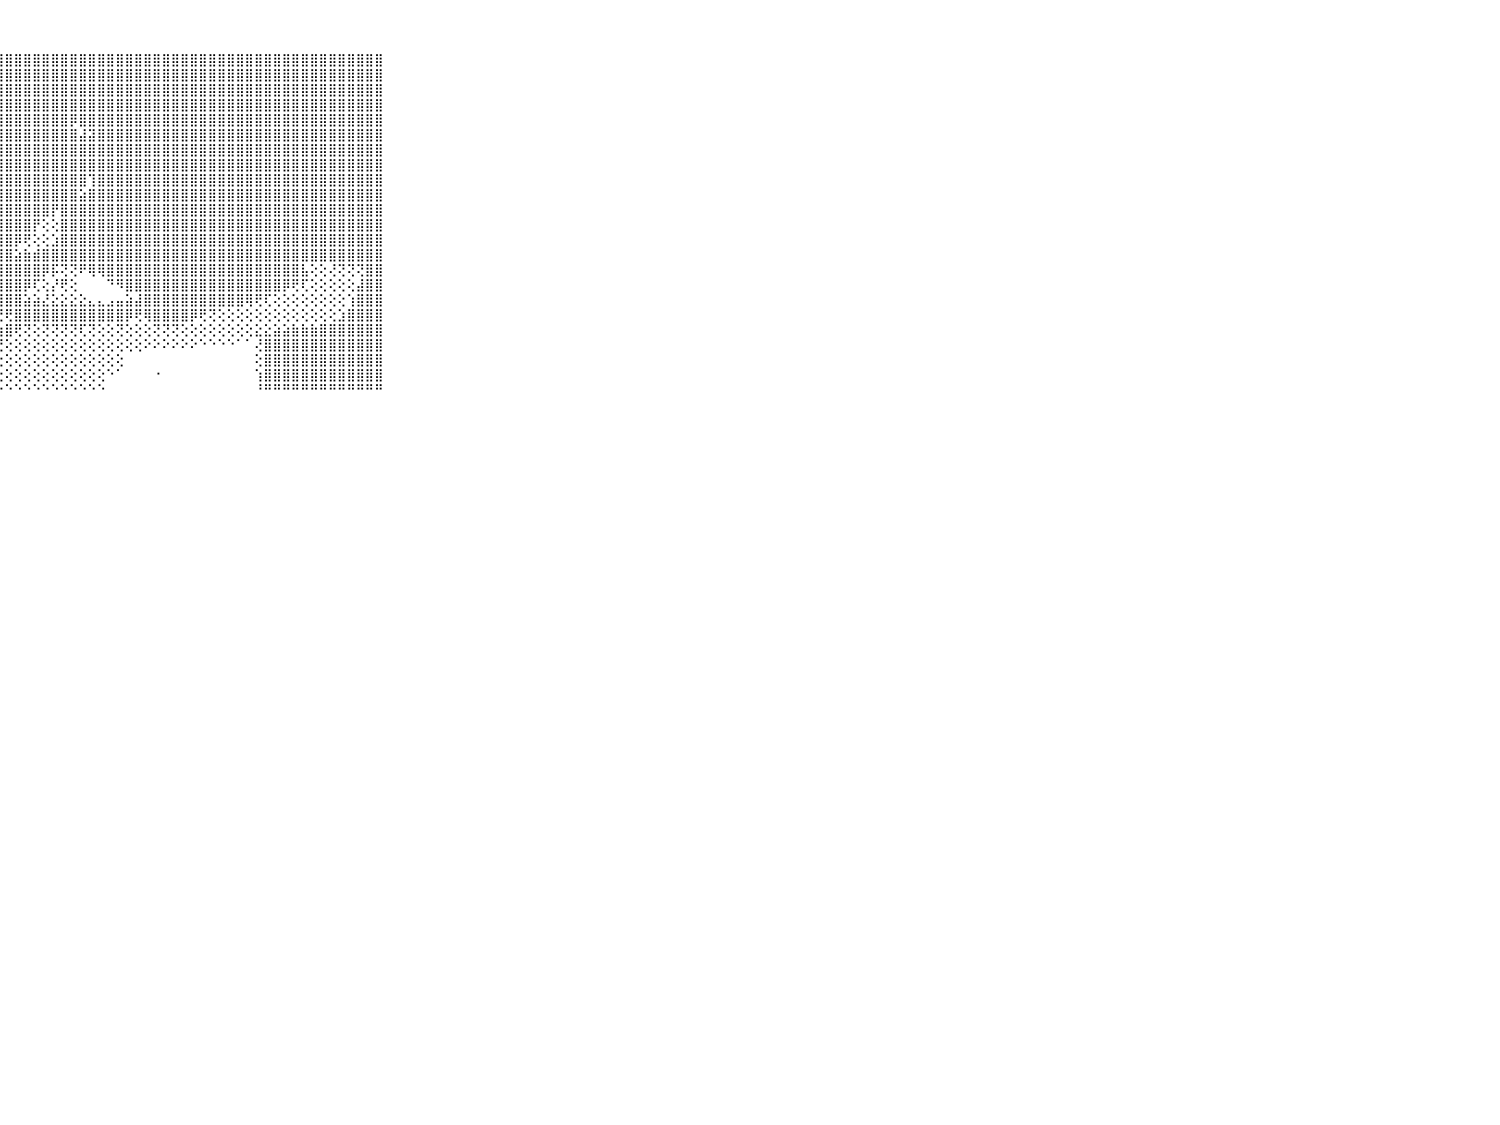

⠀⠀⠀⠀⠀⠀⠀⠀⠀⠀⠀⣿⣿⣿⣿⣿⣿⣿⣿⣿⣿⣿⣿⣿⣿⣿⣿⣿⣿⣿⣿⣿⣿⣿⣿⣿⣿⣿⣿⣿⣿⣿⣿⣿⣿⣿⣿⣿⣿⣿⣿⣿⣿⣿⣿⣿⣿⣿⣿⣿⣿⣿⣿⣿⣿⣿⣿⣿⣿⠀⠀⠀⠀⠀⠀⠀⠀⠀⠀⠀⠀
⠀⠀⠀⠀⠀⠀⠀⠀⠀⠀⠀⣿⣿⣿⣿⣿⣿⣿⣿⣿⣿⣿⣿⣿⣿⣿⣿⣿⣿⣿⣿⣿⣿⣿⣿⣿⣿⣿⣿⣿⣿⣿⣿⣿⣿⣿⣿⣿⣿⣿⣿⣿⣿⣿⣿⣿⣿⣿⣿⣿⣿⣿⣿⣿⣿⣿⣿⣿⣿⠀⠀⠀⠀⠀⠀⠀⠀⠀⠀⠀⠀
⠀⠀⠀⠀⠀⠀⠀⠀⠀⠀⠀⣿⣿⣿⣿⣿⣿⣿⣿⣿⣿⣿⣿⣯⣽⣽⣿⣿⣿⣿⣿⣿⣿⣿⣿⣿⣿⣿⣿⣿⣿⣿⣿⣿⣿⣿⣿⣿⣿⣿⣿⣿⣿⣿⣿⣿⣿⣿⣿⣿⣿⣿⣿⣿⣿⣿⣿⣿⣿⠀⠀⠀⠀⠀⠀⠀⠀⠀⠀⠀⠀
⠀⠀⠀⠀⠀⠀⠀⠀⠀⠀⠀⣿⣿⣿⣿⣿⣿⣿⣿⣿⣿⣿⣿⣿⣿⣿⣿⣿⣿⣿⣿⣿⣿⣿⣿⣿⣿⣿⣿⣿⣿⣿⣿⣿⣿⣿⣿⣿⣿⣿⣿⣿⣿⣿⣿⣿⣿⣿⣿⣿⣿⣿⣿⣿⣿⣿⣿⣿⣿⠀⠀⠀⠀⠀⠀⠀⠀⠀⠀⠀⠀
⠀⠀⠀⠀⠀⠀⠀⠀⠀⠀⠀⣿⣿⣿⣿⣿⣿⣿⣿⣿⣿⣿⣿⣿⣿⣿⣿⣿⣿⣿⣿⣿⣿⣿⣿⡿⣿⣿⣿⣿⣿⣿⣿⣿⣿⣿⣿⣿⣿⣿⣿⣿⣿⣿⣿⣿⣿⣿⣿⣿⣿⣿⣿⣿⣿⣿⣿⣿⣿⠀⠀⠀⠀⠀⠀⠀⠀⠀⠀⠀⠀
⠀⠀⠀⠀⠀⠀⠀⠀⠀⠀⠀⣿⣿⣿⣿⣿⣿⣿⣿⣿⣿⣿⣿⣿⣿⣿⣿⣿⣿⣿⣿⣿⣿⣿⣿⣿⣼⣽⣿⣿⣿⣿⣿⣿⣿⣿⣿⣿⣿⣿⣿⣿⣿⣿⣿⣿⣿⣿⣿⣿⣿⣿⣿⣿⣿⣿⣿⣿⣿⠀⠀⠀⠀⠀⠀⠀⠀⠀⠀⠀⠀
⠀⠀⠀⠀⠀⠀⠀⠀⠀⠀⠀⣿⣿⣿⣿⣿⣿⣿⣿⣿⣿⣿⣿⣿⣿⣿⣿⣿⣿⣿⣿⣿⣿⣿⣿⣿⣿⣿⣿⣿⣿⣿⣿⣿⣿⣿⣿⣿⣿⣿⣿⣿⣿⣿⣿⣿⣿⣿⣿⣿⣿⣿⣿⣿⣿⣿⣿⣿⣿⠀⠀⠀⠀⠀⠀⠀⠀⠀⠀⠀⠀
⠀⠀⠀⠀⠀⠀⠀⠀⠀⠀⠀⣿⣿⣿⣿⣿⣿⣿⣿⣿⣿⣿⣿⣿⣿⣿⣿⣿⣿⣿⣿⣿⣿⣿⣿⣿⣿⣿⣿⣿⣿⣿⣿⣿⣿⣿⣿⣿⣿⣿⣿⣿⣿⣿⣿⣿⣿⣿⣿⣿⣿⣿⣿⣿⣿⣿⣿⣿⣿⠀⠀⠀⠀⠀⠀⠀⠀⠀⠀⠀⠀
⠀⠀⠀⠀⠀⠀⠀⠀⠀⠀⠀⣿⣿⣿⣿⣿⣿⣿⣿⣿⣿⣿⣿⣿⣿⣿⣿⣿⣿⣿⣿⣿⣿⣿⣿⣿⣿⢹⣿⣿⣿⣿⣿⣿⣿⣿⣿⣿⣿⣿⣿⣿⣿⣿⣿⣿⣿⣿⣿⣿⣿⣿⣿⣿⣿⣿⣿⣿⣿⠀⠀⠀⠀⠀⠀⠀⠀⠀⠀⠀⠀
⠀⠀⠀⠀⠀⠀⠀⠀⠀⠀⠀⣿⣿⣿⣿⣿⣿⣿⣿⣿⣿⣿⣿⣿⣿⣿⣿⣿⣿⣿⣿⣿⣿⣿⣿⣿⣵⣿⣿⣿⣿⣿⣿⣿⣿⣿⣿⣿⣿⣿⣿⣿⣿⣿⣿⣿⣿⣿⣿⣿⣿⣿⣿⣿⣿⣿⣿⣿⣿⠀⠀⠀⠀⠀⠀⠀⠀⠀⠀⠀⠀
⠀⠀⠀⠀⠀⠀⠀⠀⠀⠀⠀⣿⣿⣿⣿⣿⣿⣿⣿⣿⣿⣿⣿⣿⣿⣿⣿⣿⣿⣿⣿⣿⣿⡟⣿⣿⣿⣿⣿⣿⣿⣿⣿⣿⣿⣿⣿⣿⣿⣿⣿⣿⣿⣿⣿⣿⣿⣿⣿⣿⣿⣿⣿⣿⣿⣿⣿⣿⣿⠀⠀⠀⠀⠀⠀⠀⠀⠀⠀⠀⠀
⠀⠀⠀⠀⠀⠀⠀⠀⠀⠀⠀⣿⣿⣿⣿⣿⣿⣿⣿⣿⣿⣿⣿⣿⣿⣿⣿⣿⣿⣿⣿⡟⢕⢕⣿⣿⣿⣿⣿⣿⣿⣿⣿⣿⣿⣿⣿⣿⣿⣿⣿⣿⣿⣿⣿⣿⣿⣿⣿⣿⣿⣿⣿⣿⣿⣿⣿⣿⣿⠀⠀⠀⠀⠀⠀⠀⠀⠀⠀⠀⠀
⠀⠀⠀⠀⠀⠀⠀⠀⠀⠀⠀⣿⣿⣿⣿⣿⣿⣿⣿⣿⣿⣿⣿⣿⣿⣿⣿⣿⣿⡿⢟⢕⢕⣱⣿⣿⣿⣿⣿⣿⣿⣿⣿⣿⣿⣿⣿⣿⣿⣿⣿⣿⣿⣿⣿⣿⣿⣿⣿⣿⣿⣿⣿⣿⣿⣿⣿⣿⣿⠀⠀⠀⠀⠀⠀⠀⠀⠀⠀⠀⠀
⠀⠀⠀⠀⠀⠀⠀⠀⠀⠀⠀⣿⣿⣿⣿⣿⣿⣿⣿⣿⣿⣿⣿⣿⣿⣿⣿⣿⣿⣵⣷⣾⣿⣿⣿⣿⣿⣿⣿⣿⣿⣿⣿⣿⣿⣿⣿⣿⣿⣿⣿⣿⣿⣿⣿⣿⣿⣿⣿⣿⣿⣿⣿⣿⣿⣿⣿⣿⣿⠀⠀⠀⠀⠀⠀⠀⠀⠀⠀⠀⠀
⠀⠀⠀⠀⠀⠀⠀⠀⠀⠀⠀⣿⣿⣿⣿⣿⣿⣿⣿⣿⣿⣿⣿⣿⣿⣿⣿⣿⣿⣿⣿⣿⡿⡯⢝⢝⠟⢿⢿⣿⣿⣿⣿⣿⣿⣿⣿⣿⣿⣿⣿⣿⣿⣿⣿⣿⣿⣿⣿⣿⣧⢕⢕⢜⢝⢝⢝⣿⣿⠀⠀⠀⠀⠀⠀⠀⠀⠀⠀⠀⠀
⠀⠀⠀⠀⠀⠀⠀⠀⠀⠀⠀⣿⣿⣿⣿⣿⣿⣿⣿⣿⣿⣿⣿⣿⣿⣿⣿⣿⣿⣿⡿⢏⢕⡜⢟⢕⠀⠀⠀⠙⠻⣿⣿⣿⣿⣿⣿⣿⣿⣿⣿⣿⣿⣿⣿⣿⣿⣿⡿⢟⢏⢕⢕⢕⢕⢕⣼⣿⣿⠀⠀⠀⠀⠀⠀⠀⠀⠀⠀⠀⠀
⠀⠀⠀⠀⠀⠀⠀⠀⠀⠀⠀⣿⣿⣿⣿⣿⣿⣿⣿⣿⣿⣿⣿⣿⣿⣿⣿⣿⣿⣿⣵⣵⣜⣕⣕⣕⣕⣄⣄⣠⣤⣵⣼⣿⣿⣿⣿⣿⣿⣿⣿⣿⣿⣿⢿⢟⢏⢕⢕⢕⢕⢕⢕⢕⢕⢱⣿⣿⣿⠀⠀⠀⠀⠀⠀⠀⠀⠀⠀⠀⠀
⠀⠀⠀⠀⠀⠀⠀⠀⠀⠀⠀⣿⣿⣿⣿⣿⣿⣿⣿⣿⣿⣿⣿⣿⣿⡿⢿⢟⢟⣿⣿⣿⣿⣿⣿⣿⣿⣿⣿⣿⣿⡿⢟⢿⣿⣿⣿⣿⡿⢟⢝⢕⢕⢕⢕⢕⢕⢕⢕⢕⢕⢕⢕⢕⣱⣿⣿⣿⣿⠀⠀⠀⠀⠀⠀⠀⠀⠀⠀⠀⠀
⠀⠀⠀⠀⠀⠀⠀⠀⠀⠀⠀⣿⣿⣿⣿⣿⣿⣿⣿⣿⣿⣿⣿⣿⣯⣷⣿⣷⣿⢟⢝⢕⢝⢝⢝⢝⢏⢝⢕⢕⢝⢕⢕⢕⢝⢝⢝⢕⢕⢕⢕⢕⢕⢕⢕⣕⣕⣵⣵⣷⣷⣷⣿⣿⣿⣿⣿⣿⣿⠀⠀⠀⠀⠀⠀⠀⠀⠀⠀⠀⠀
⠀⠀⠀⠀⠀⠀⠀⠀⠀⠀⠀⣿⣿⣿⣿⣿⣿⣿⣿⣿⣿⣿⣿⣿⣿⡿⡿⢟⢕⢕⢕⢕⢕⢕⢕⢕⢕⢕⢕⢕⢕⢕⢕⠕⠕⠕⠕⠕⠕⠑⠑⠑⠑⠁⠁⢜⣿⣿⣿⣿⣿⣿⣿⣿⣿⣿⣿⣿⣿⠀⠀⠀⠀⠀⠀⠀⠀⠀⠀⠀⠀
⠀⠀⠀⠀⠀⠀⠀⠀⠀⠀⠀⣿⣿⣿⣿⣿⣿⣿⣿⣿⣿⣿⡧⢕⢕⢕⢕⢕⢕⢕⢕⢕⢕⢕⢕⢕⢕⢕⢕⢕⢕⠀⠀⠀⠀⠀⠀⠀⠀⠀⠀⠀⠀⠀⠀⢕⣿⣿⣿⣿⣿⣿⣿⣿⣿⣿⣿⣿⣿⠀⠀⠀⠀⠀⠀⠀⠀⠀⠀⠀⠀
⠀⠀⠀⠀⠀⠀⠀⠀⠀⠀⠀⣿⣿⣿⣿⣿⣿⣿⣿⣿⣿⣿⣷⣕⢕⢕⢕⢕⢕⢕⢕⢕⢕⢕⢕⢕⢕⢕⢕⠑⠁⠀⠀⠀⠐⠀⠀⠀⠀⠀⠀⠀⠀⠀⠀⢱⣿⣿⣿⣿⣿⣿⣿⣿⣿⣿⣿⣿⣿⠀⠀⠀⠀⠀⠀⠀⠀⠀⠀⠀⠀
⠀⠀⠀⠀⠀⠀⠀⠀⠀⠀⠀⠛⠛⠛⠛⠛⠛⠛⠛⠛⠛⠛⠛⠛⠑⠑⠑⠑⠑⠑⠑⠑⠑⠑⠑⠑⠑⠑⠑⠀⠀⠀⠀⠀⠀⠀⠀⠀⠀⠀⠀⠀⠀⠀⠀⠘⠛⠛⠛⠛⠛⠛⠛⠛⠛⠛⠛⠛⠛⠀⠀⠀⠀⠀⠀⠀⠀⠀⠀⠀⠀